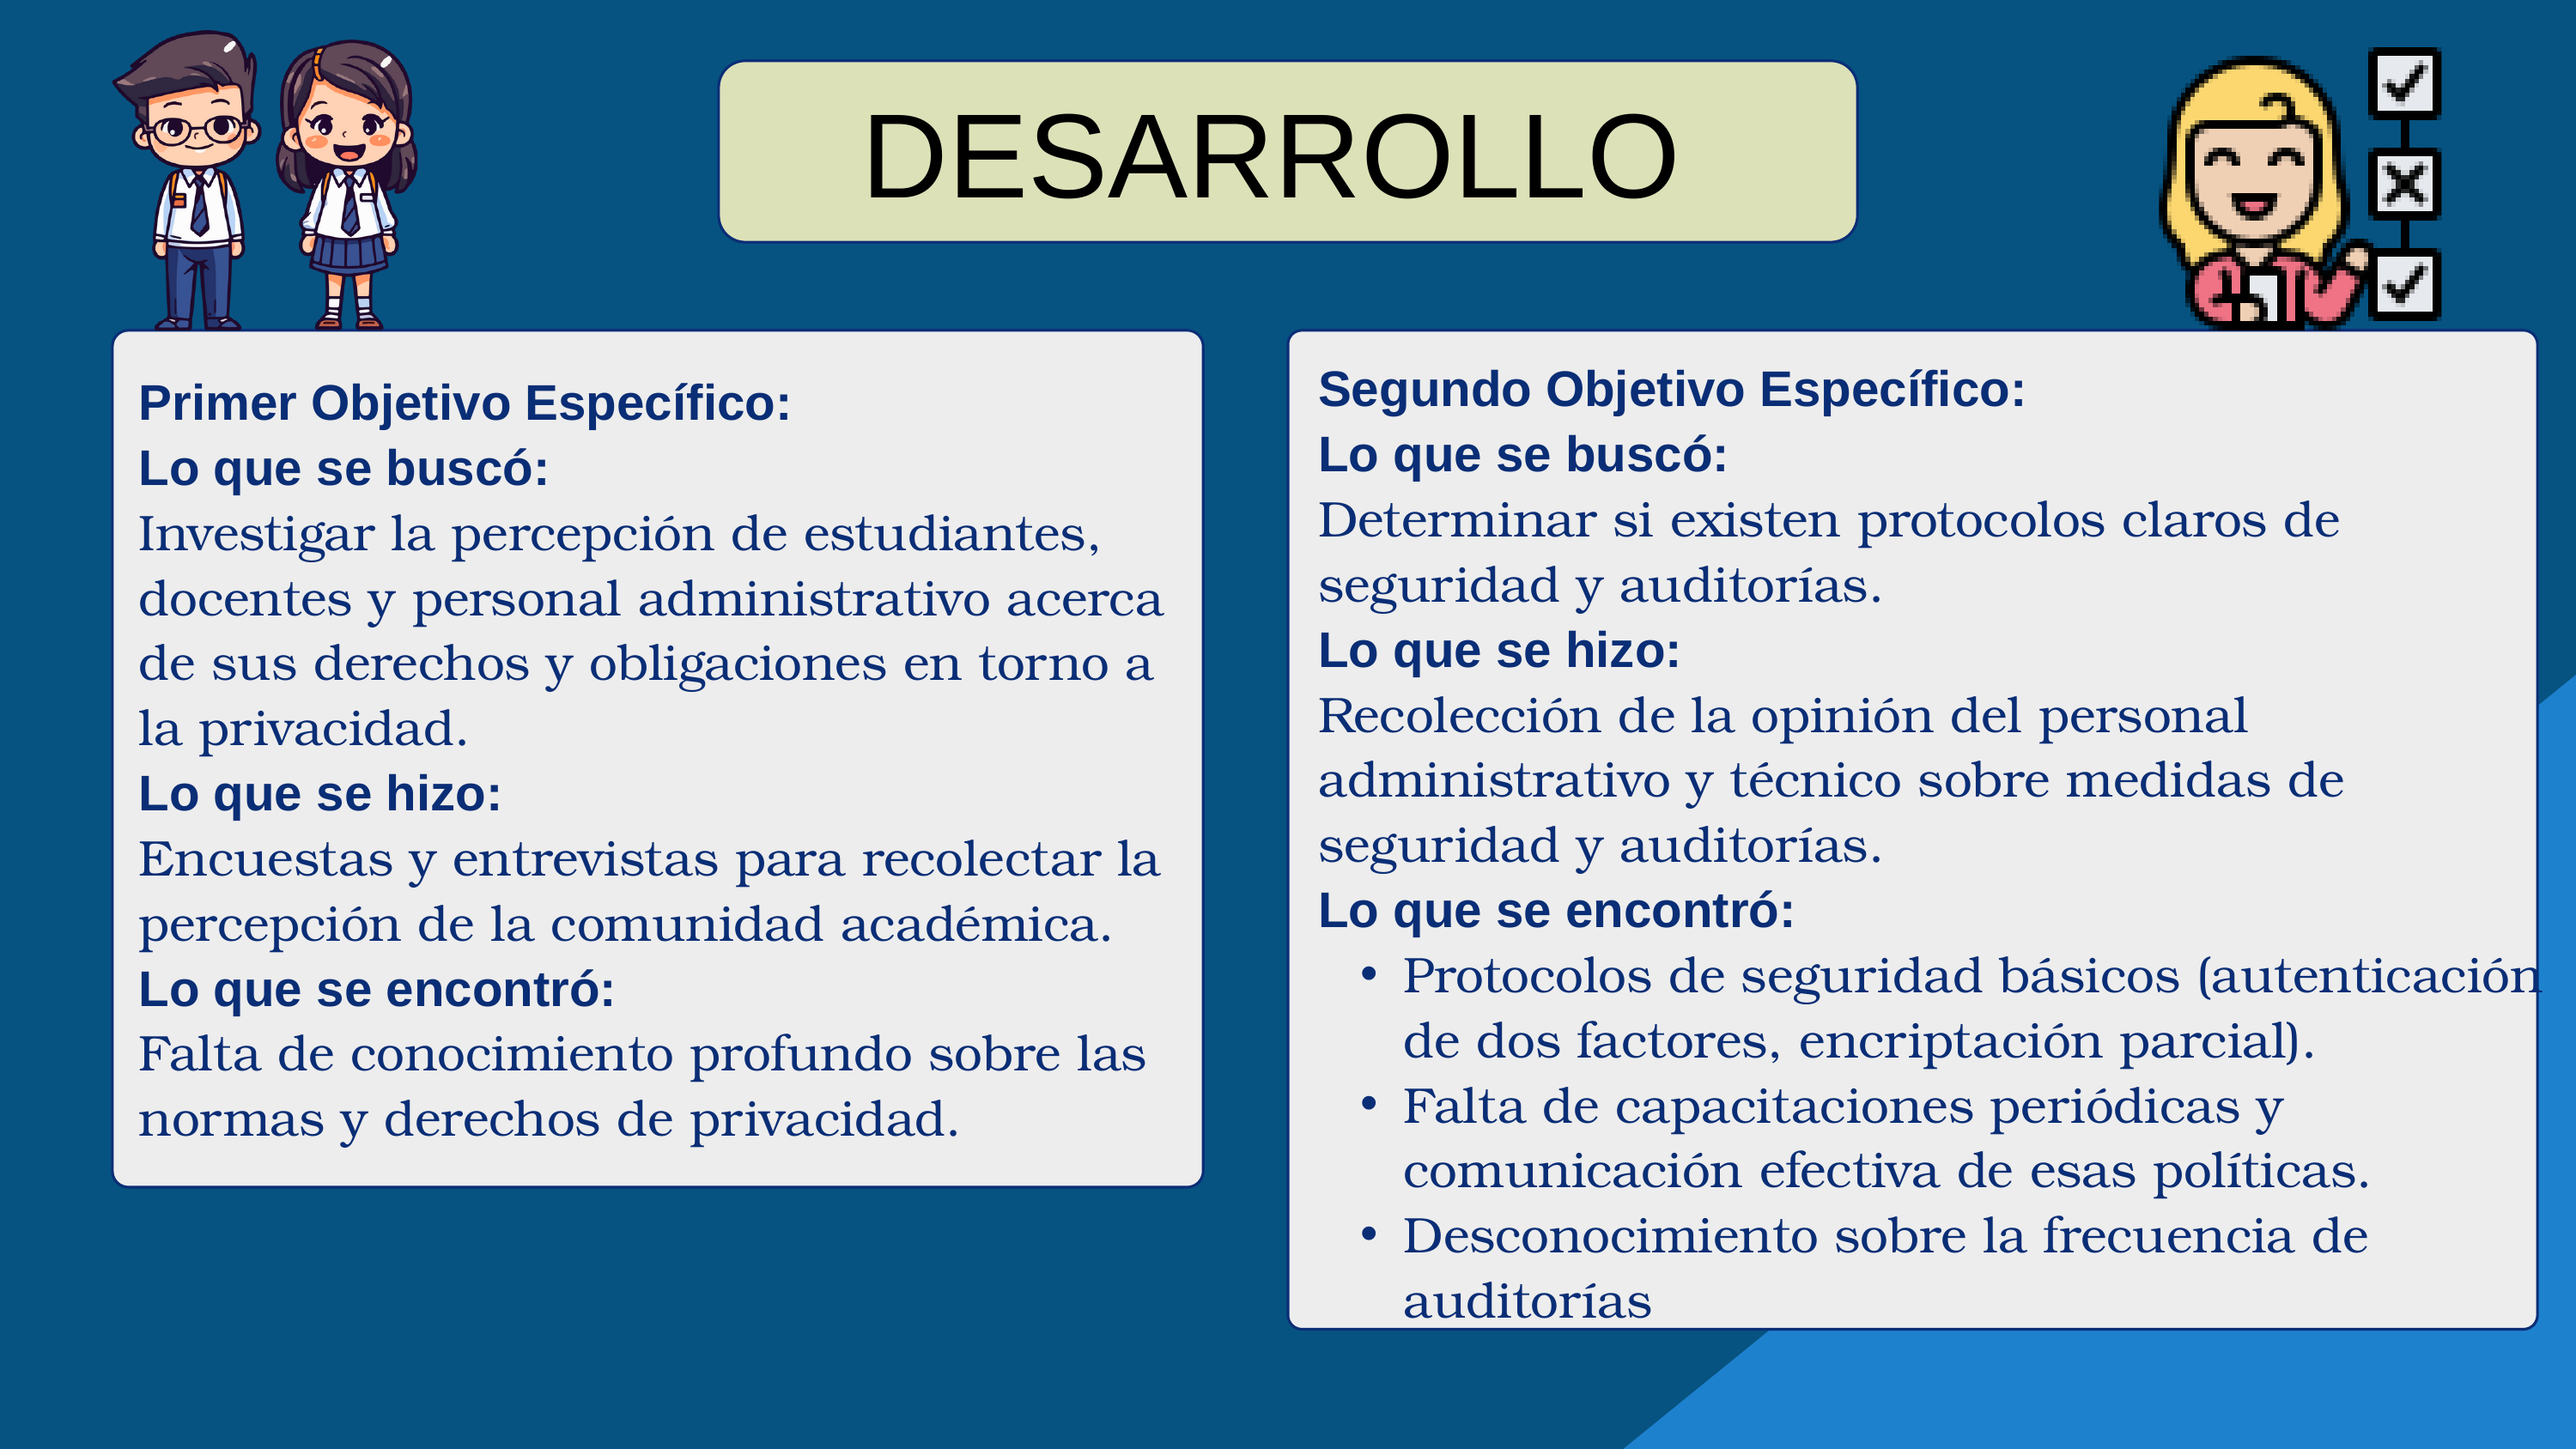

DESARROLLO

Segundo Objetivo Específico:
Lo que se buscó:
Determinar si existen protocolos claros de seguridad y auditorías.
Lo que se hizo:
Recolección de la opinión del personal administrativo y técnico sobre medidas de seguridad y auditorías.
Lo que se encontró:
Protocolos de seguridad básicos (autenticación de dos factores, encriptación parcial).
Falta de capacitaciones periódicas y comunicación efectiva de esas políticas.
Desconocimiento sobre la frecuencia de auditorías
Primer Objetivo Específico:
Lo que se buscó:
Investigar la percepción de estudiantes, docentes y personal administrativo acerca de sus derechos y obligaciones en torno a la privacidad.
Lo que se hizo:
Encuestas y entrevistas para recolectar la percepción de la comunidad académica.
Lo que se encontró:
Falta de conocimiento profundo sobre las normas y derechos de privacidad.